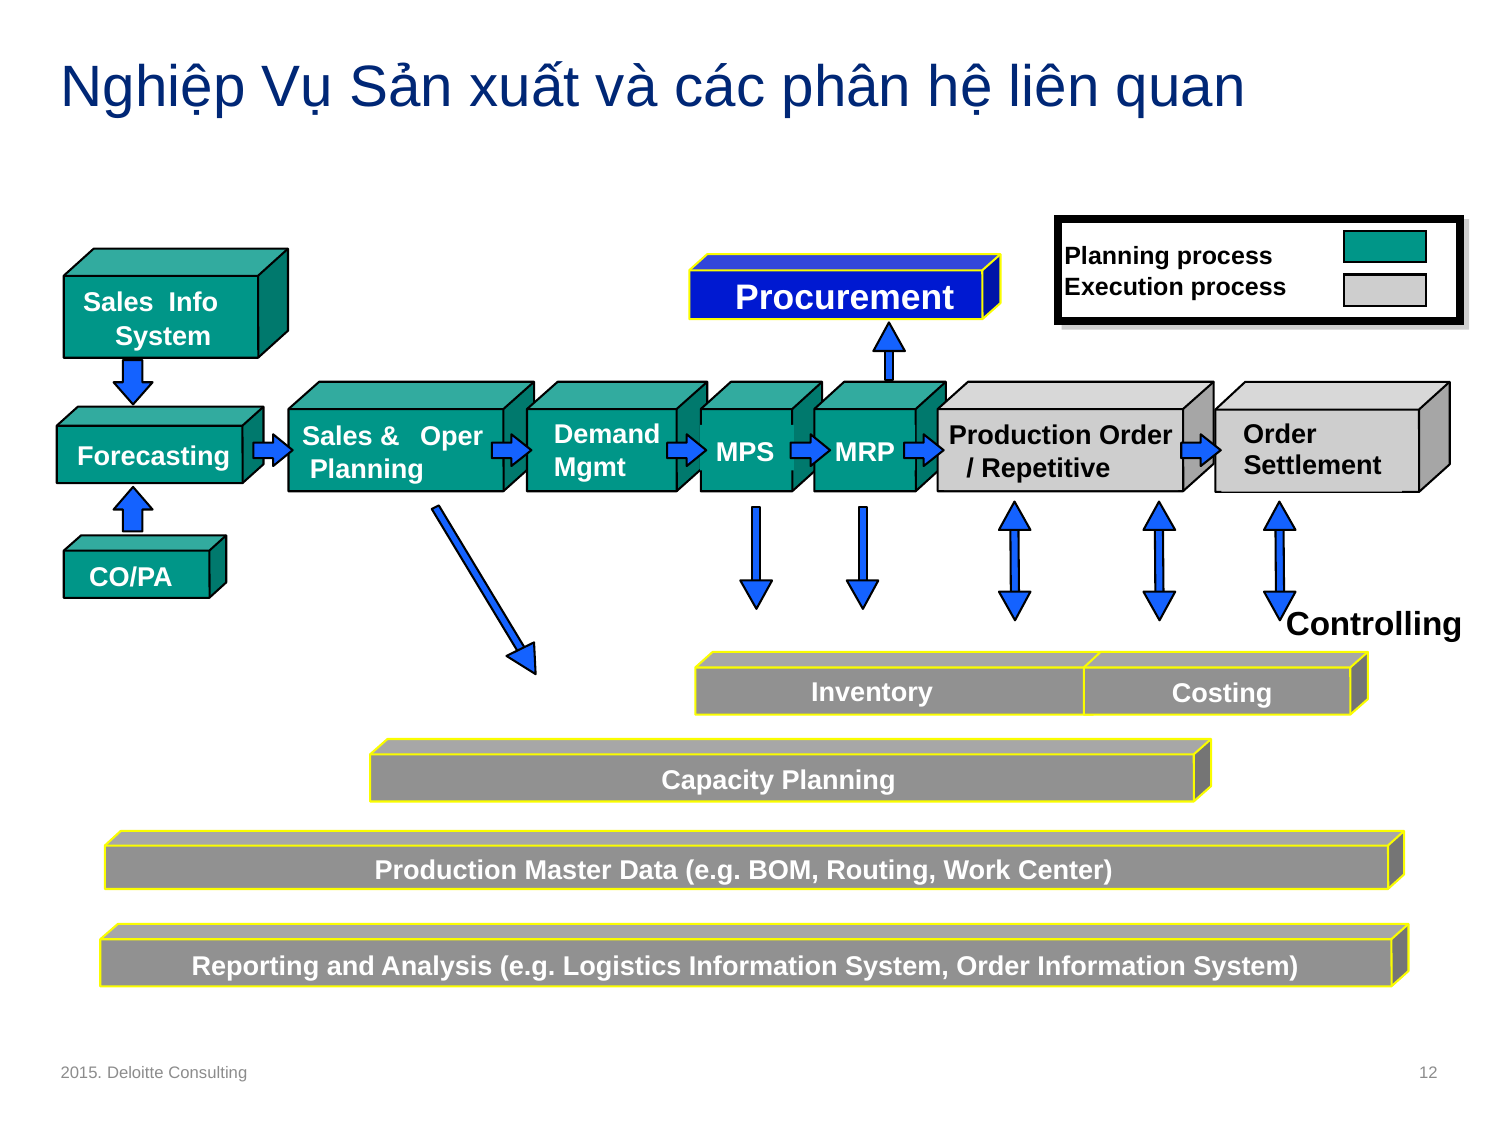

# Nghiệp Vụ Sản xuất và các phân hệ liên quan

Planning process
Execution process

Procurement

Sales  Info
  System

  Demand
Order
Production Order
  Sales &
 Oper
   Planning

MPS

MRP

 Forecasting
Settlement
  Mgmt
/ Repetitive

CO/PA
Enterprise Controlling

Inventory
Costing

Capacity Planning

Production Master Data (e.g. BOM, Routing, Work Center)

Reporting and Analysis (e.g. Logistics Information System, Order Information System)
2015. Deloitte Consulting
12